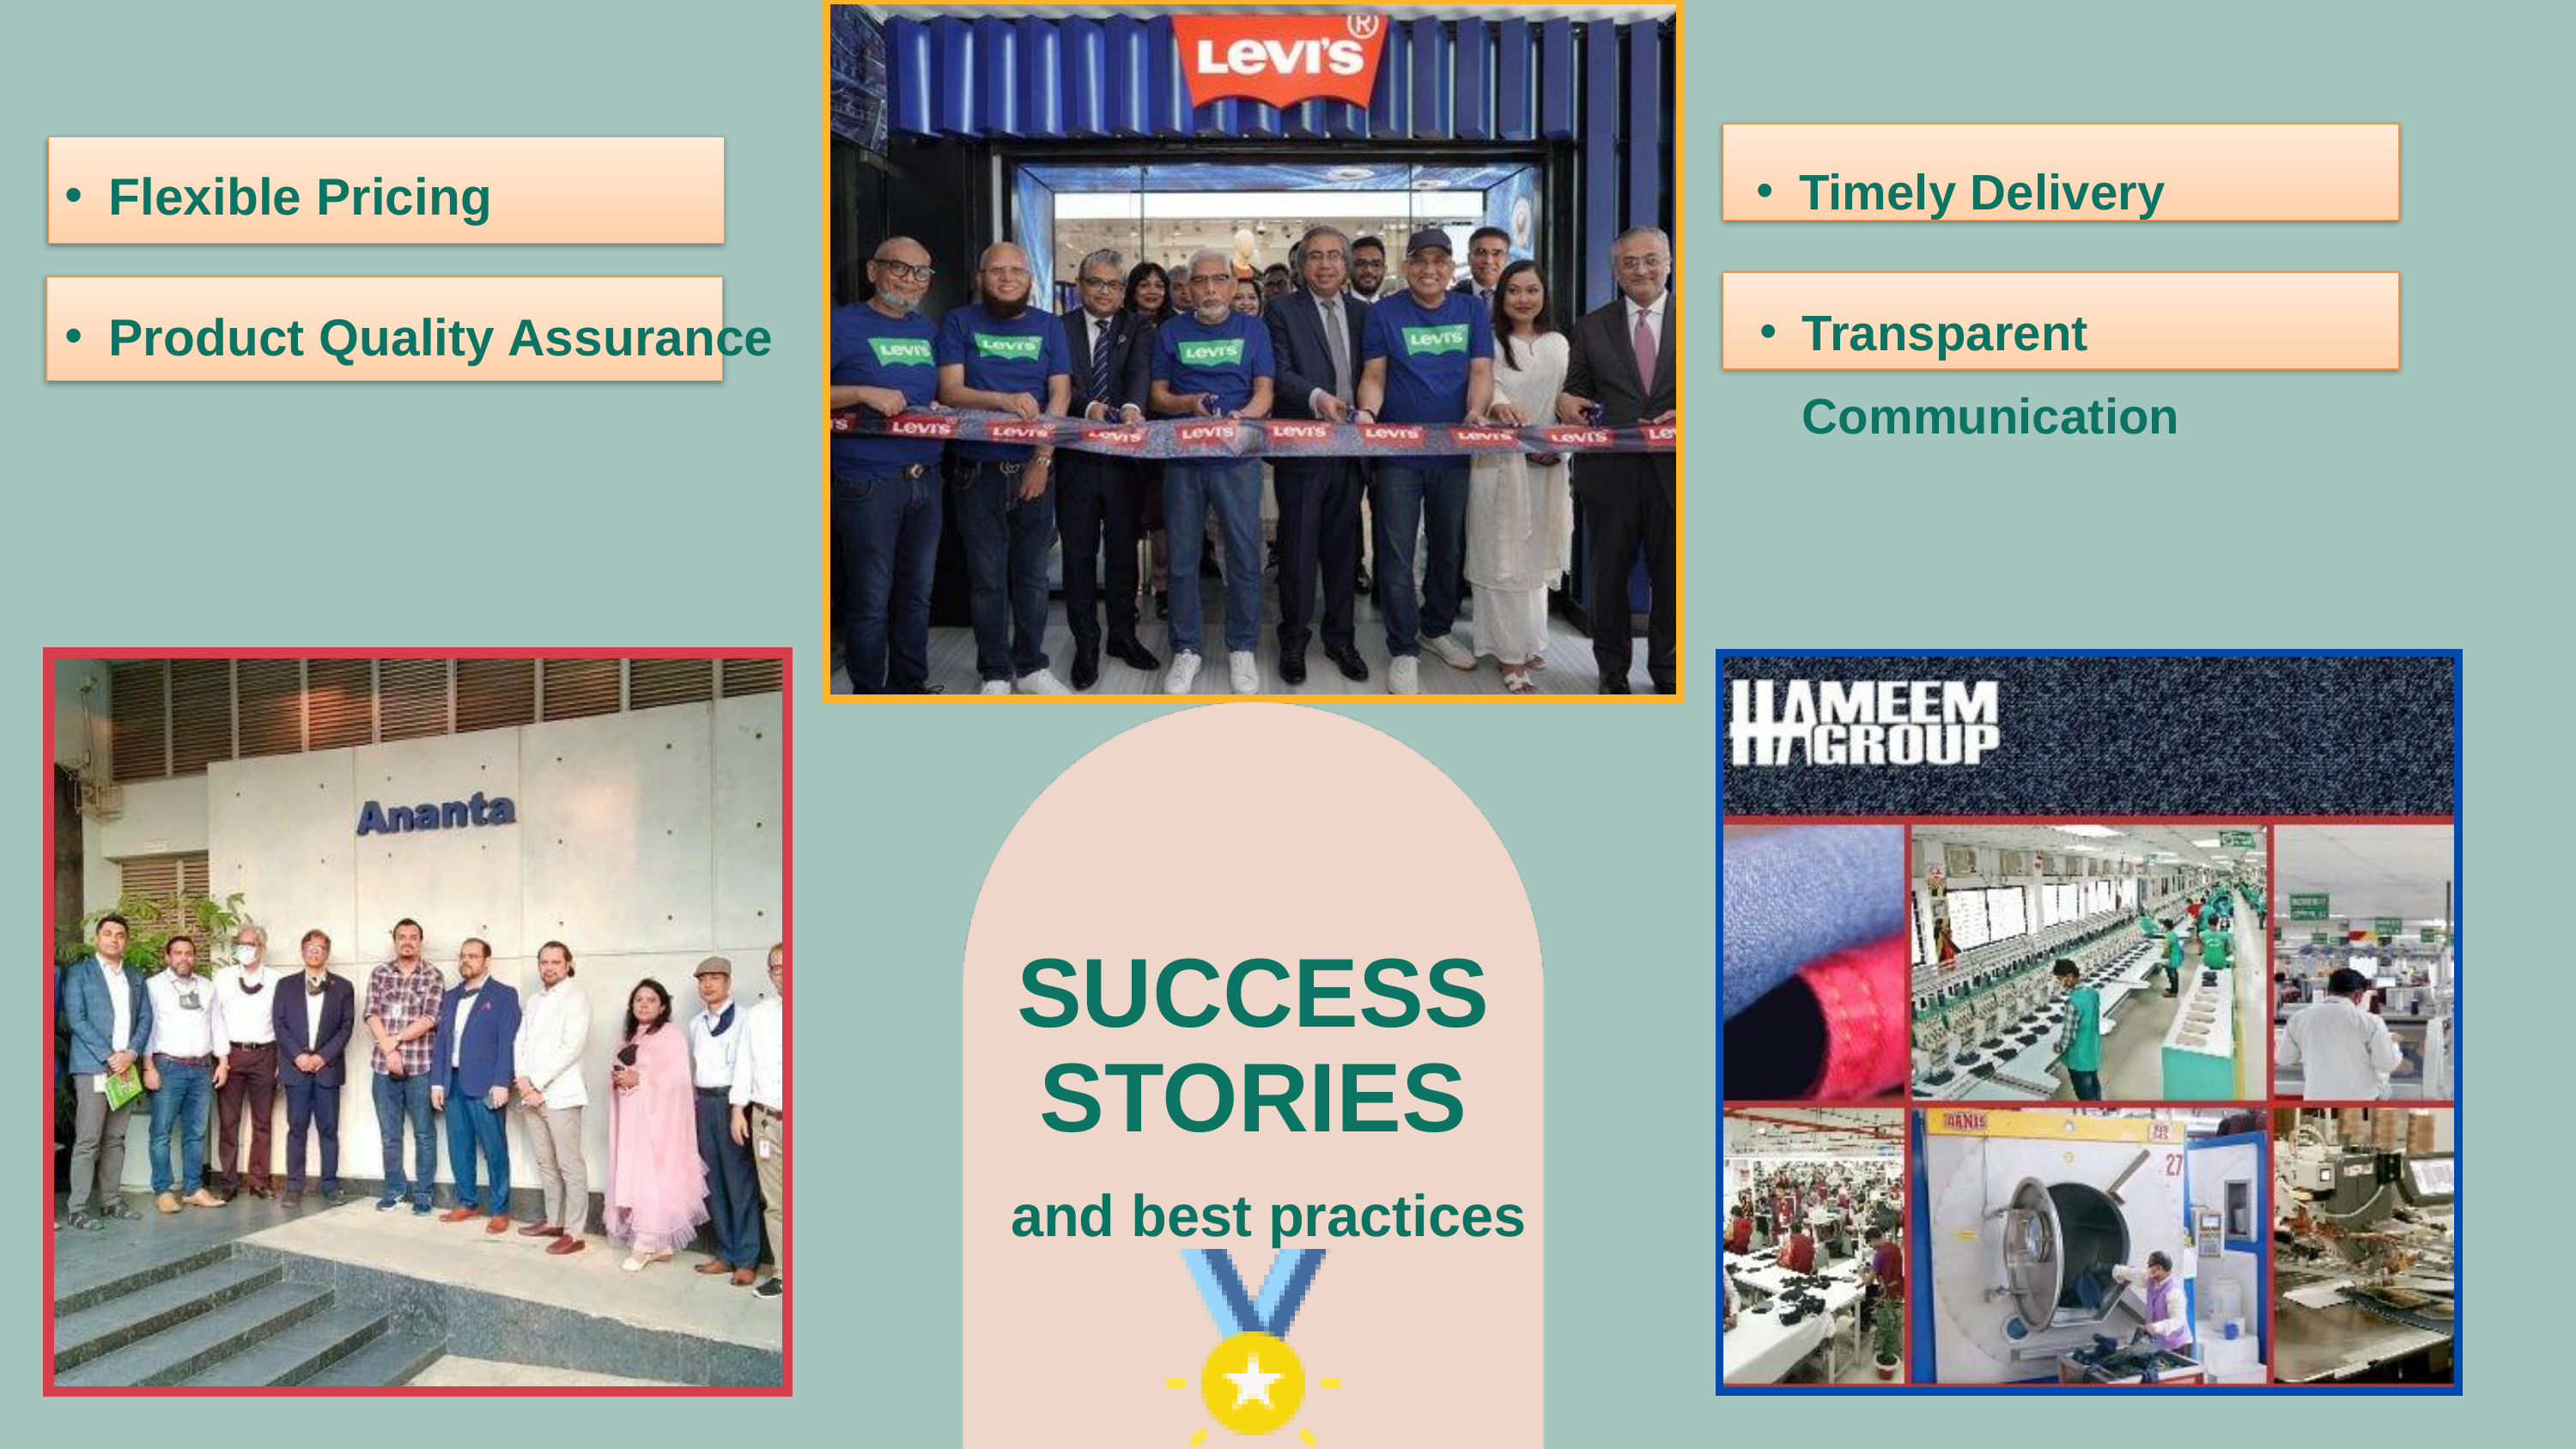

Timely Delivery

Flexible Pricing

Transparent Communication

Product Quality Assurance

SUCCESS STORIES
and best practices